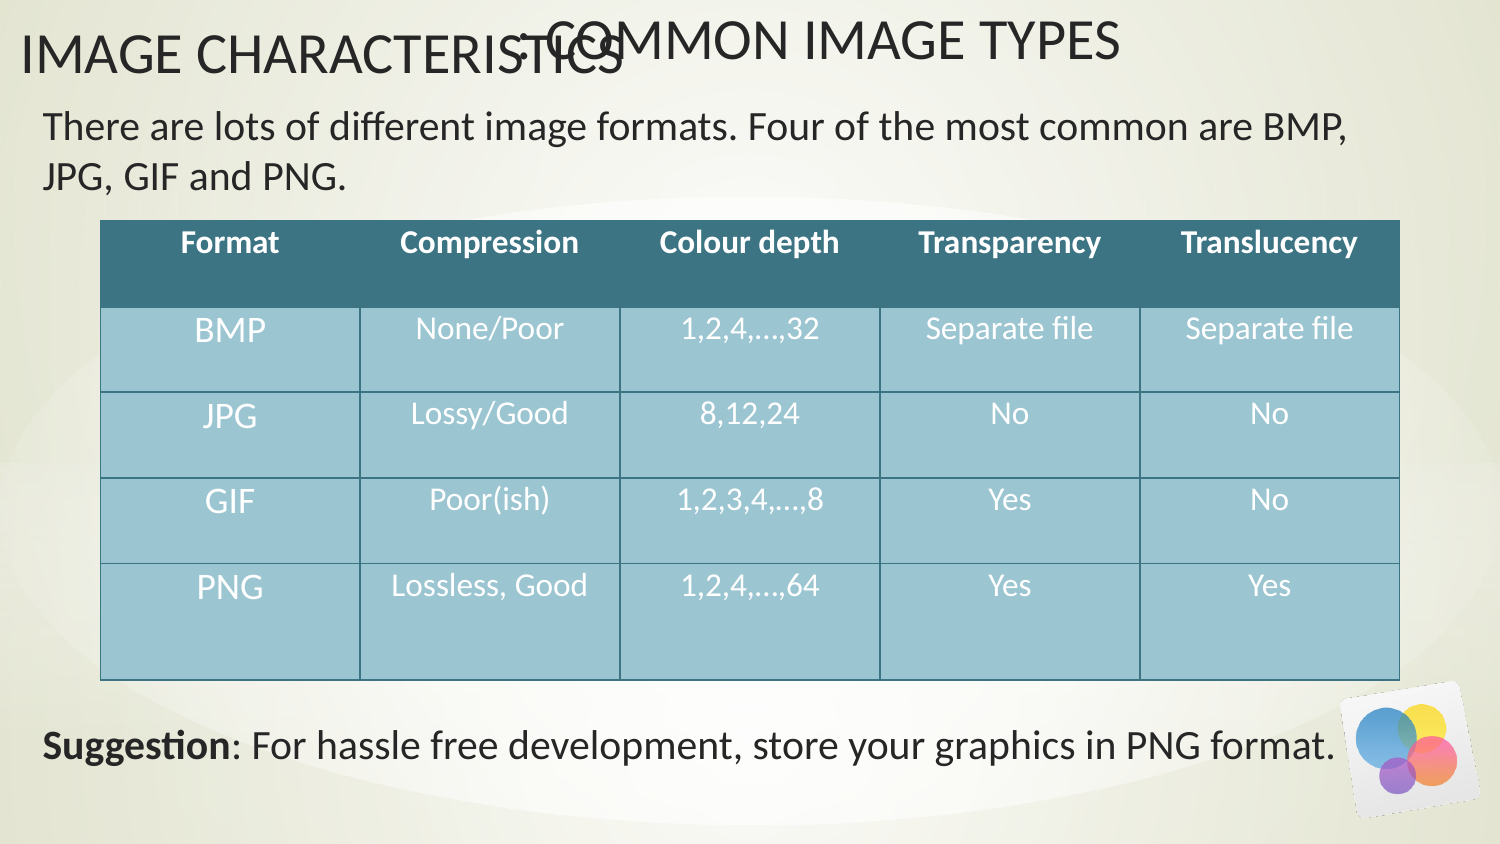

: Common Image Types
There are lots of different image formats. Four of the most common are BMP, JPG, GIF and PNG.
| Format | Compression | Colour depth | Transparency | Translucency |
| --- | --- | --- | --- | --- |
| BMP | None/Poor | 1,2,4,…,32 | Separate file | Separate file |
| JPG | Lossy/Good | 8,12,24 | No | No |
| GIF | Poor(ish) | 1,2,3,4,…,8 | Yes | No |
| PNG | Lossless, Good | 1,2,4,…,64 | Yes | Yes |
Suggestion: For hassle free development, store your graphics in PNG format.